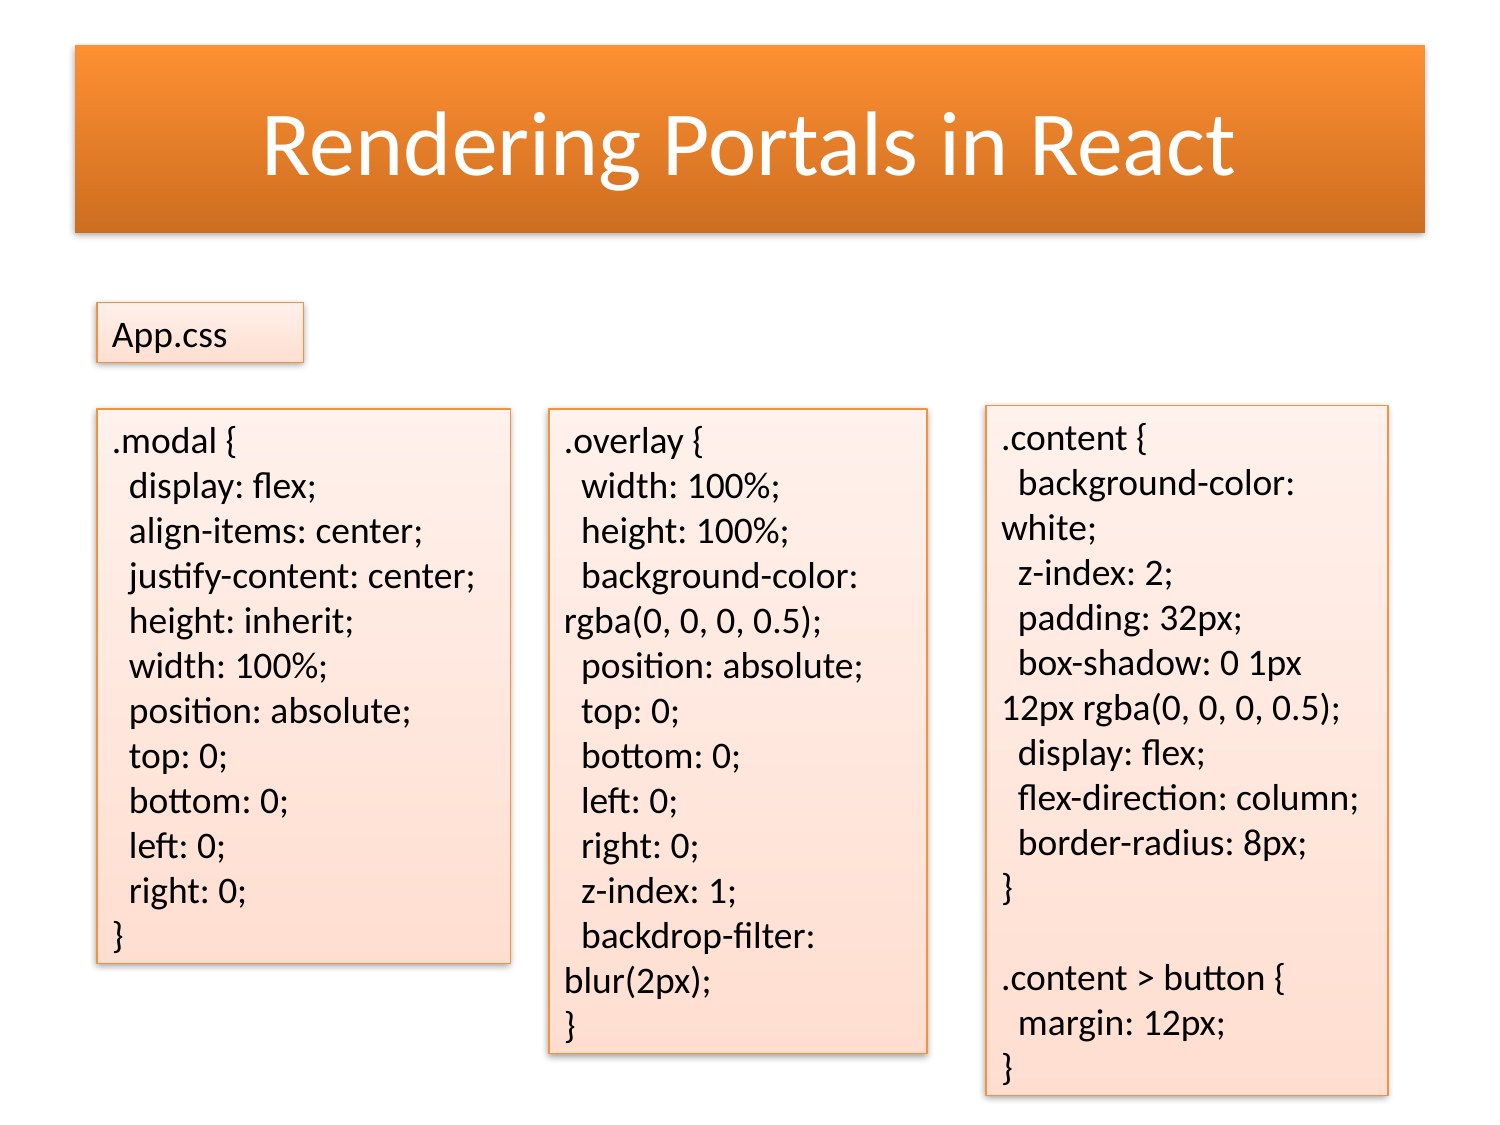

# Rendering Portals in React
App.css
.content {
  background-color: white;
  z-index: 2;
  padding: 32px;
  box-shadow: 0 1px 12px rgba(0, 0, 0, 0.5);
  display: flex;
  flex-direction: column;
  border-radius: 8px;
}
.content > button {
  margin: 12px;
}
.modal {
  display: flex;
  align-items: center;
  justify-content: center;
  height: inherit;
  width: 100%;
  position: absolute;
  top: 0;
  bottom: 0;
  left: 0;
  right: 0;
}
.overlay {
  width: 100%;
  height: 100%;
  background-color: rgba(0, 0, 0, 0.5);
  position: absolute;
  top: 0;
  bottom: 0;
  left: 0;
  right: 0;
  z-index: 1;
  backdrop-filter: blur(2px);
}